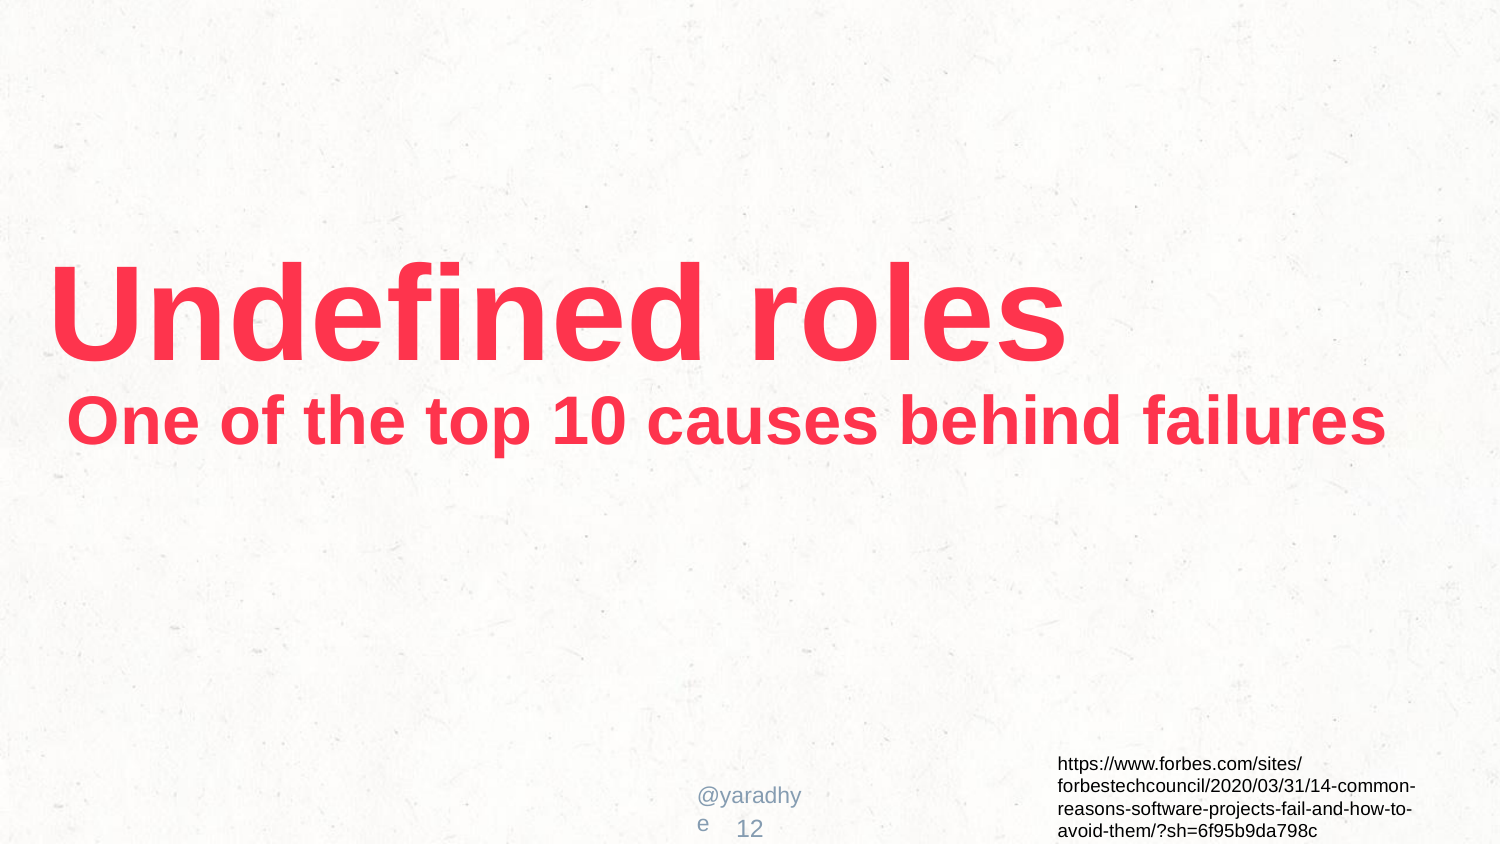

Undefined roles
One of the top 10 causes behind failures
https://www.forbes.com/sites/forbestechcouncil/2020/03/31/14-common-reasons-software-projects-fail-and-how-to-avoid-them/?sh=6f95b9da798c
12